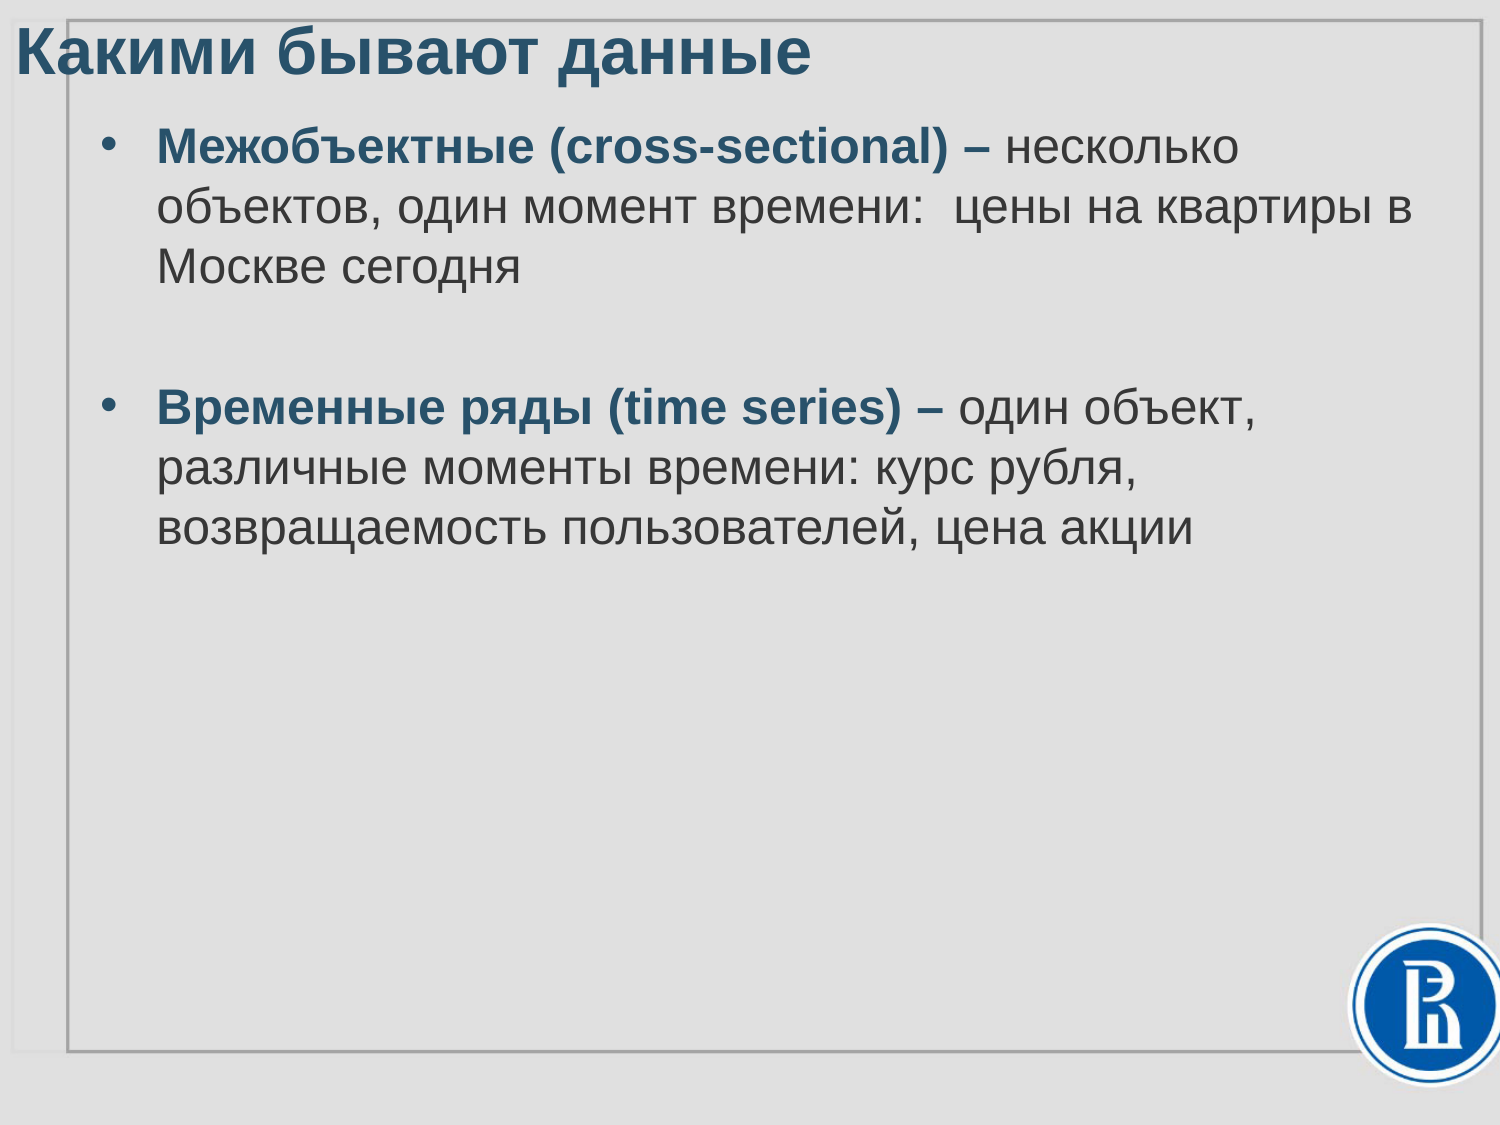

Какими бывают данные
Межобъектные (cross-sectional) – несколько объектов, один момент времени:  цены на квартиры в Москве сегодня

Временные ряды (time series) – один объект, различные моменты времени: курс рубля, возвращаемость пользователей, цена акции